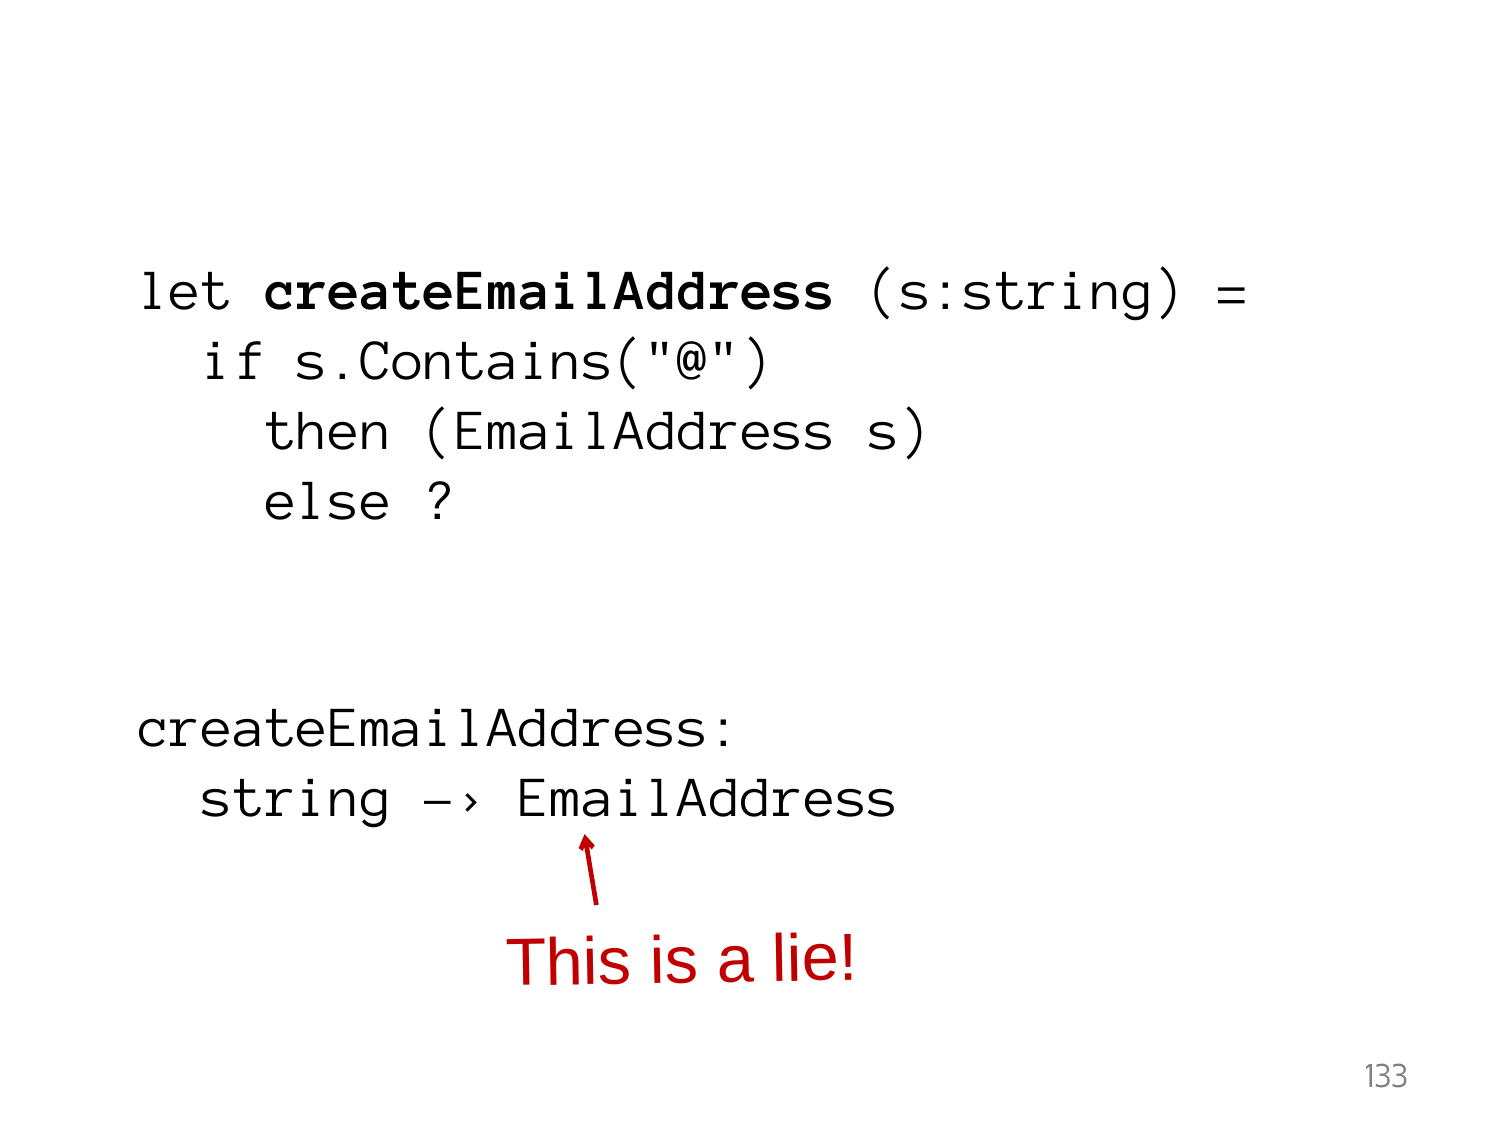

#
let createEmailAddress (s:string) =
  if s.Contains("@")
    then (EmailAddress s)
    else ?
createEmailAddress:
  string –› EmailAddress
This is a lie!